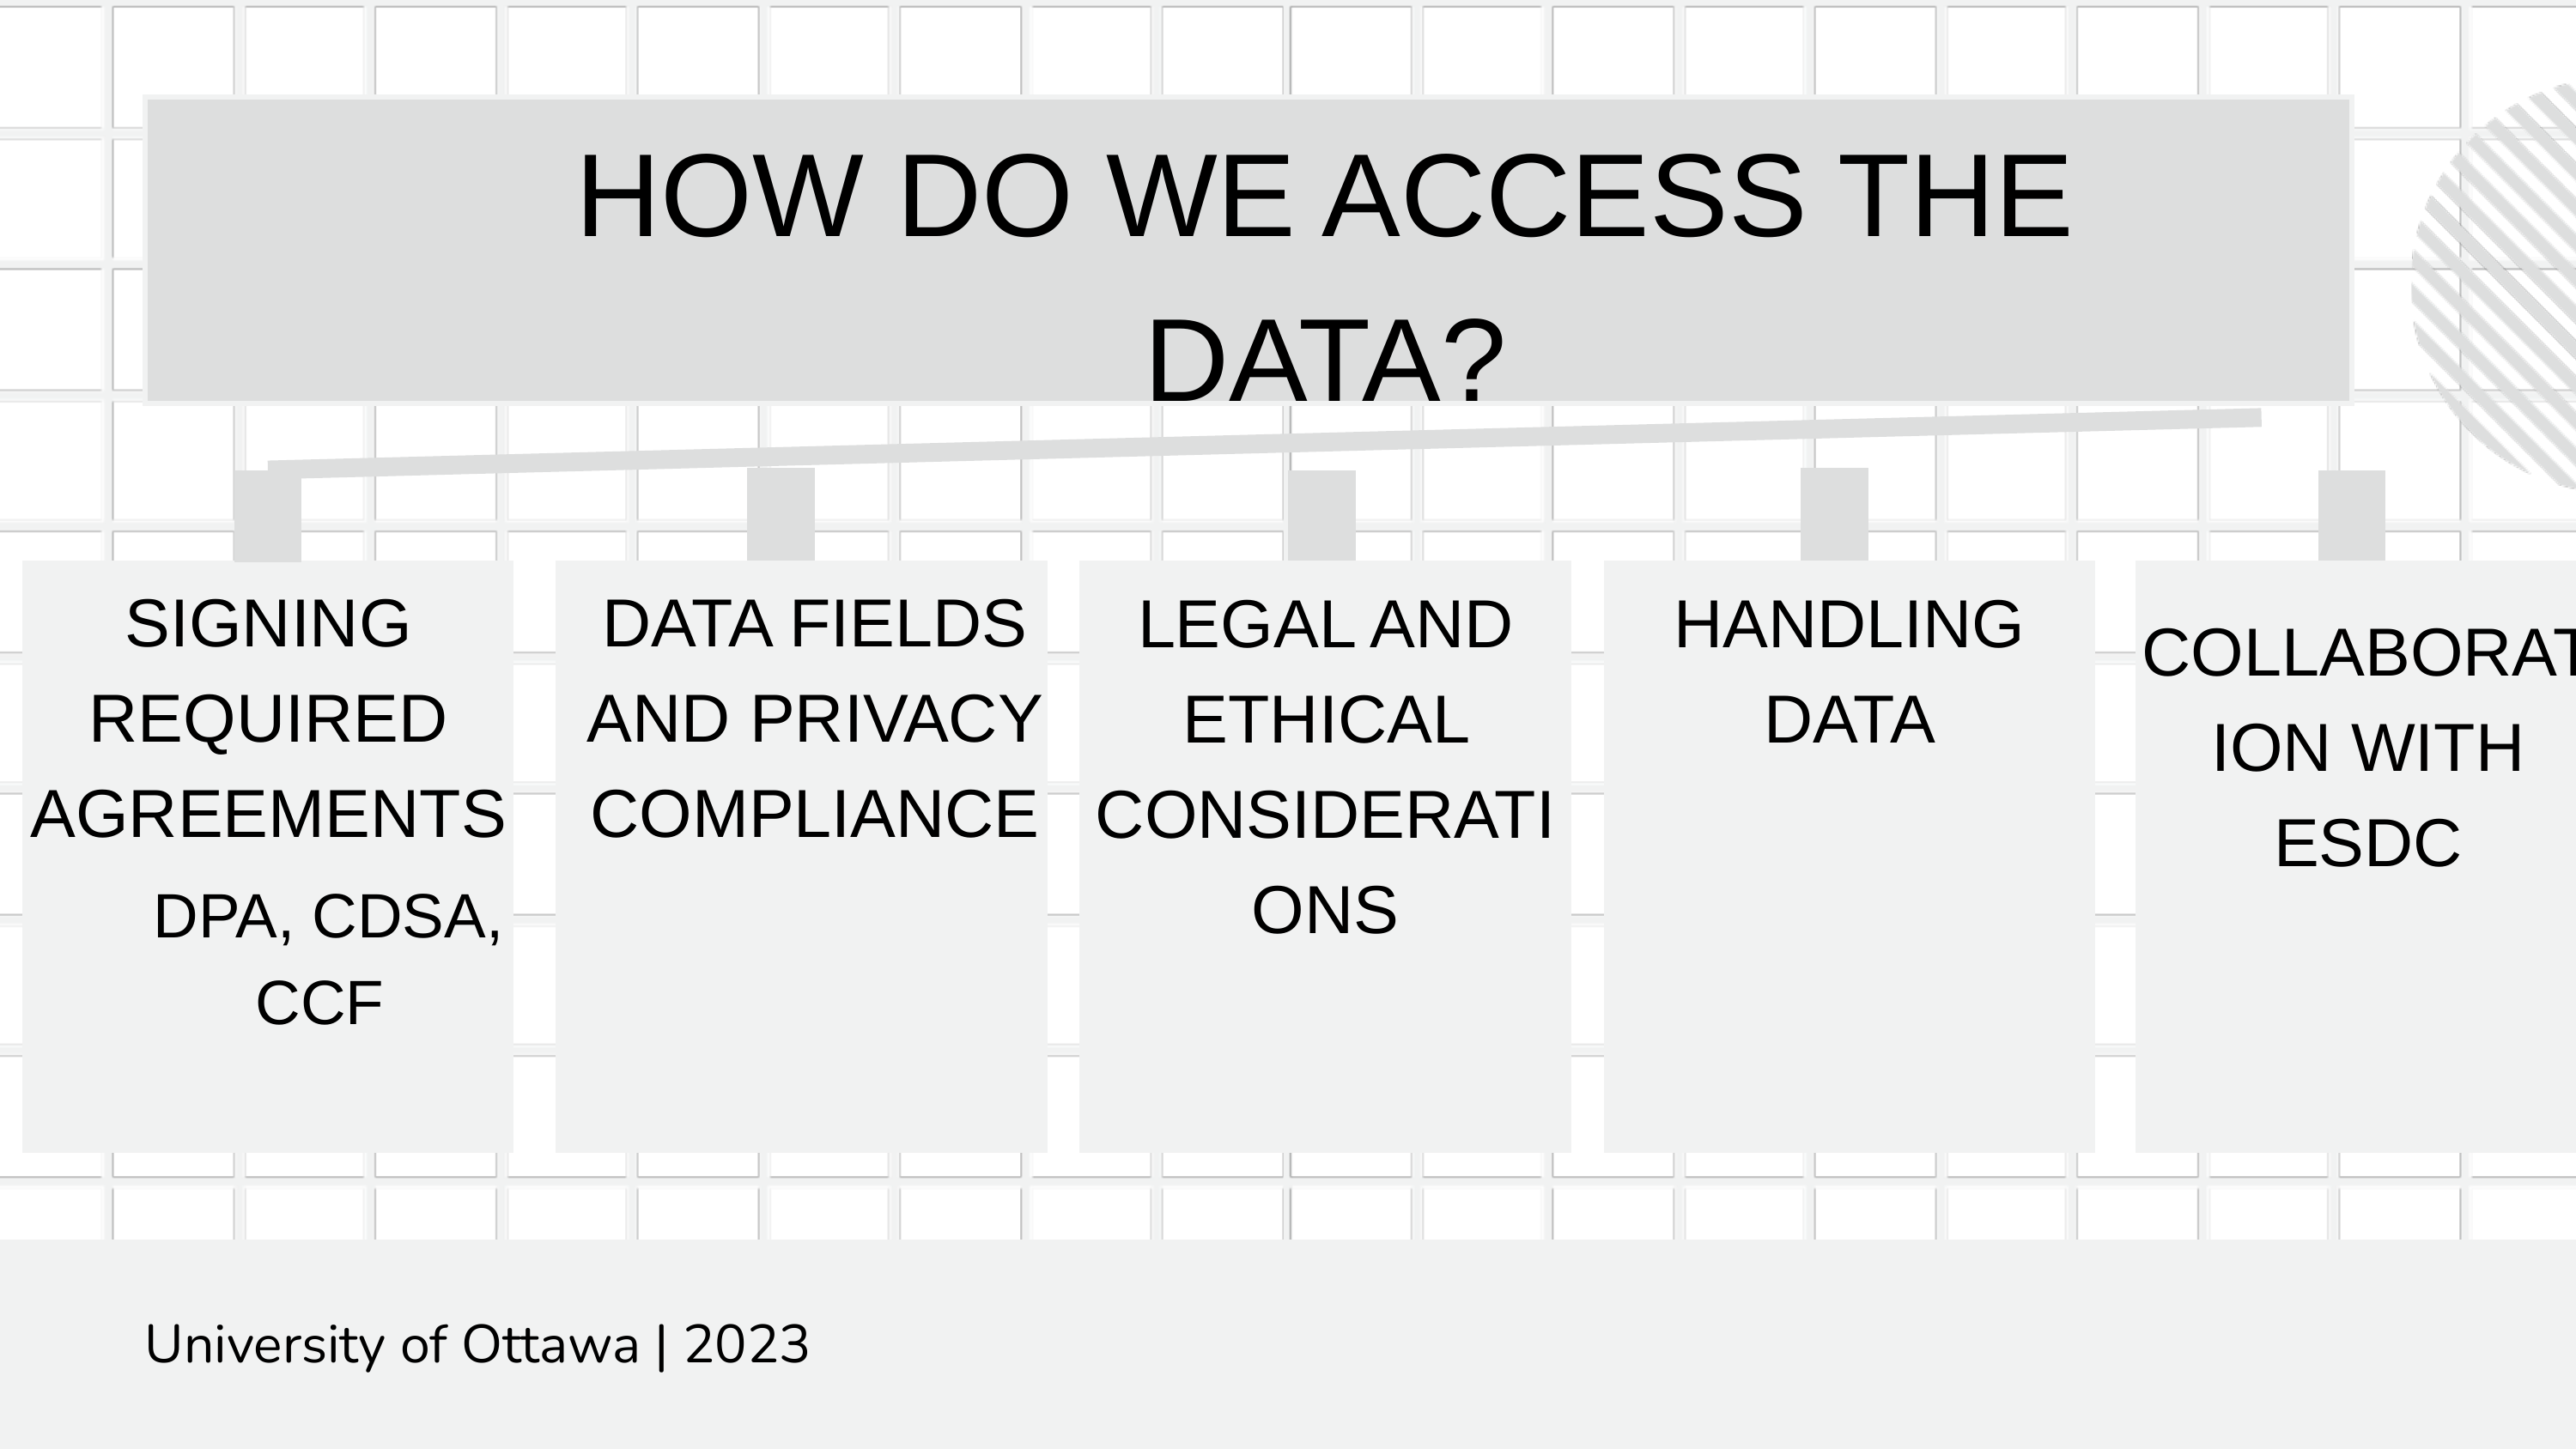

HOW DO WE ACCESS THE DATA?

SIGNING REQUIRED AGREEMENTS
DATA FIELDS AND PRIVACY COMPLIANCE

LEGAL AND ETHICAL CONSIDERATIONS

HANDLING DATA
COLLABORATION WITH ESDC
DPA, CDSA, CCF

University of Ottawa | 2023